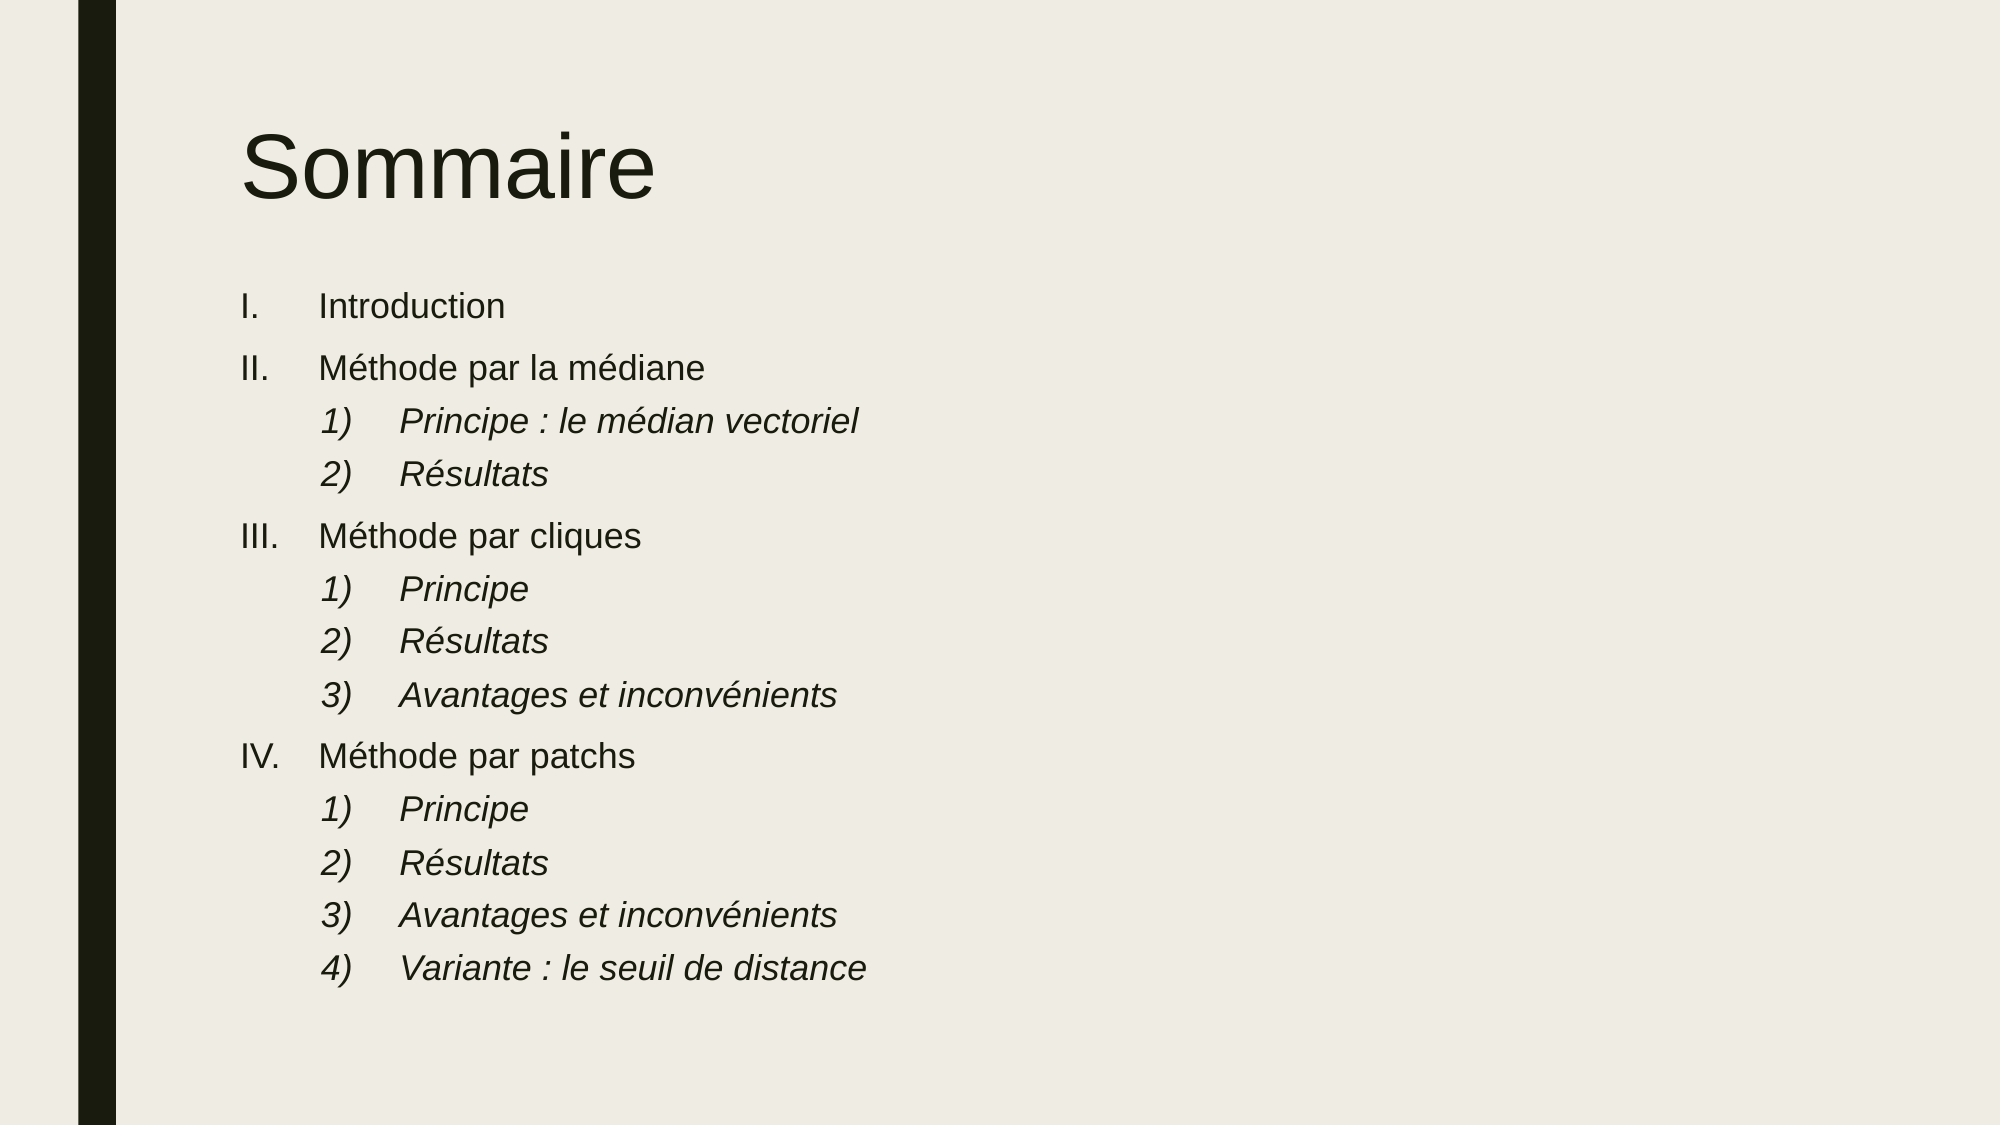

# Sommaire
Introduction
Méthode par la médiane
Principe : le médian vectoriel
Résultats
Méthode par cliques
Principe
Résultats
Avantages et inconvénients
Méthode par patchs
Principe
Résultats
Avantages et inconvénients
Variante : le seuil de distance